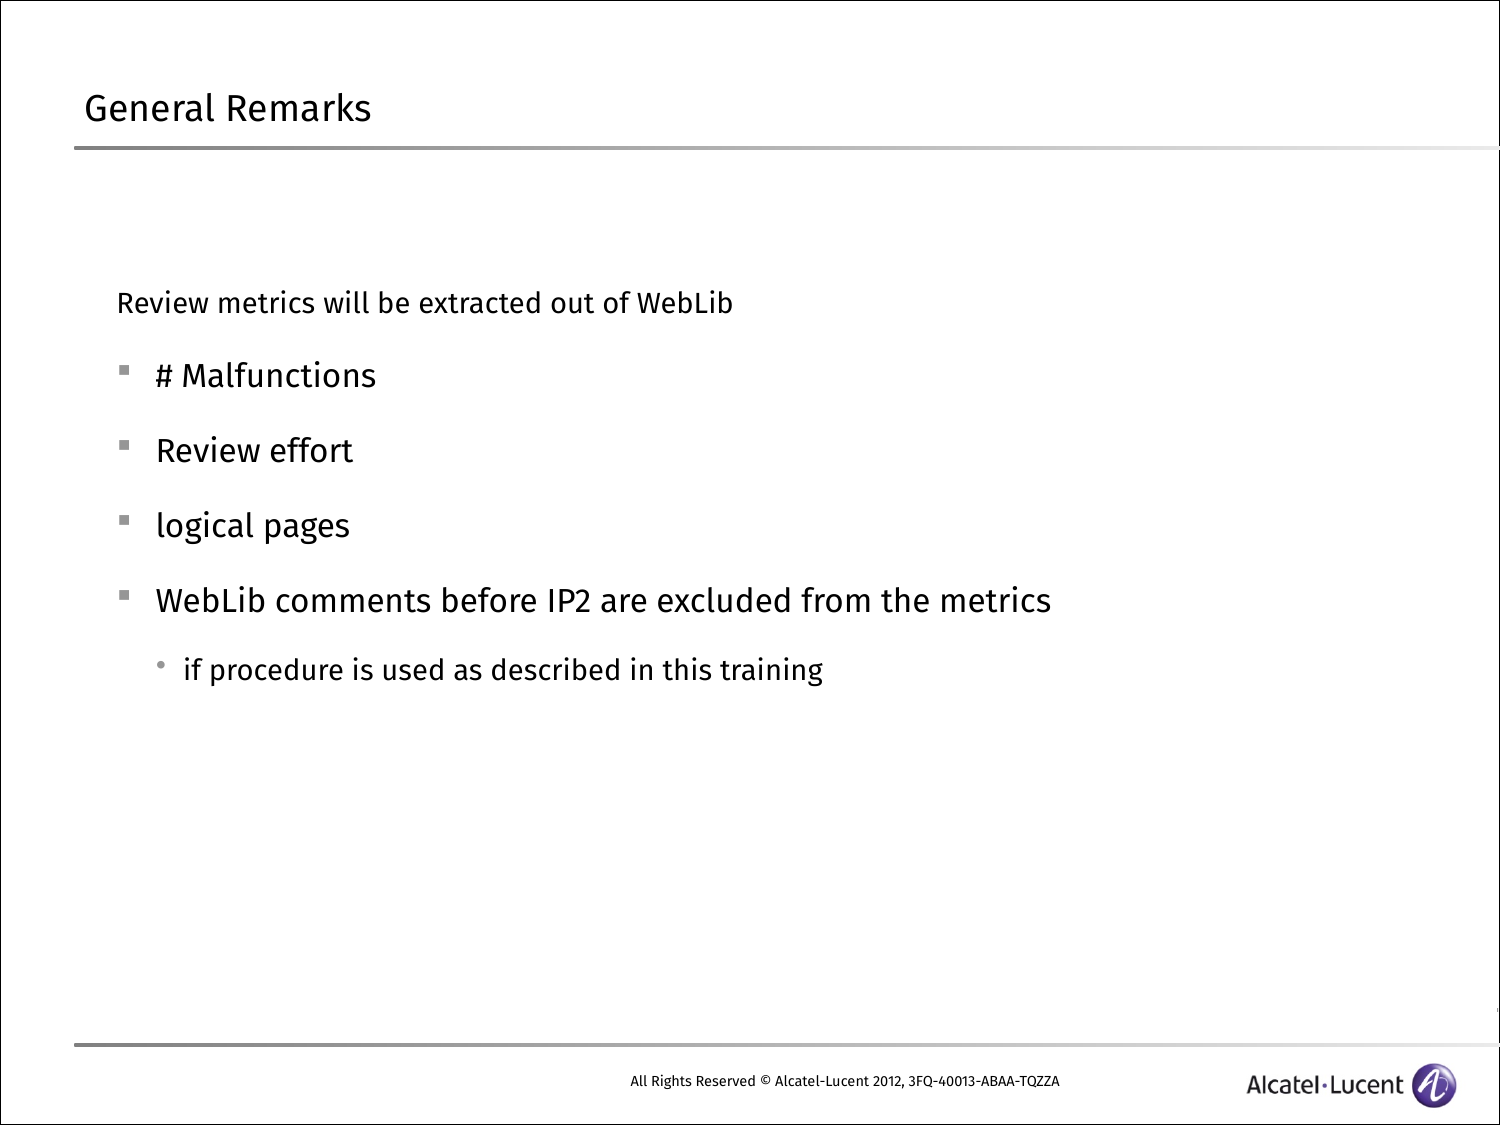

# General Remarks

Review metrics will be extracted out of WebLib
# Malfunctions
Review effort
logical pages
WebLib comments before IP2 are excluded from the metrics
if procedure is used as described in this training